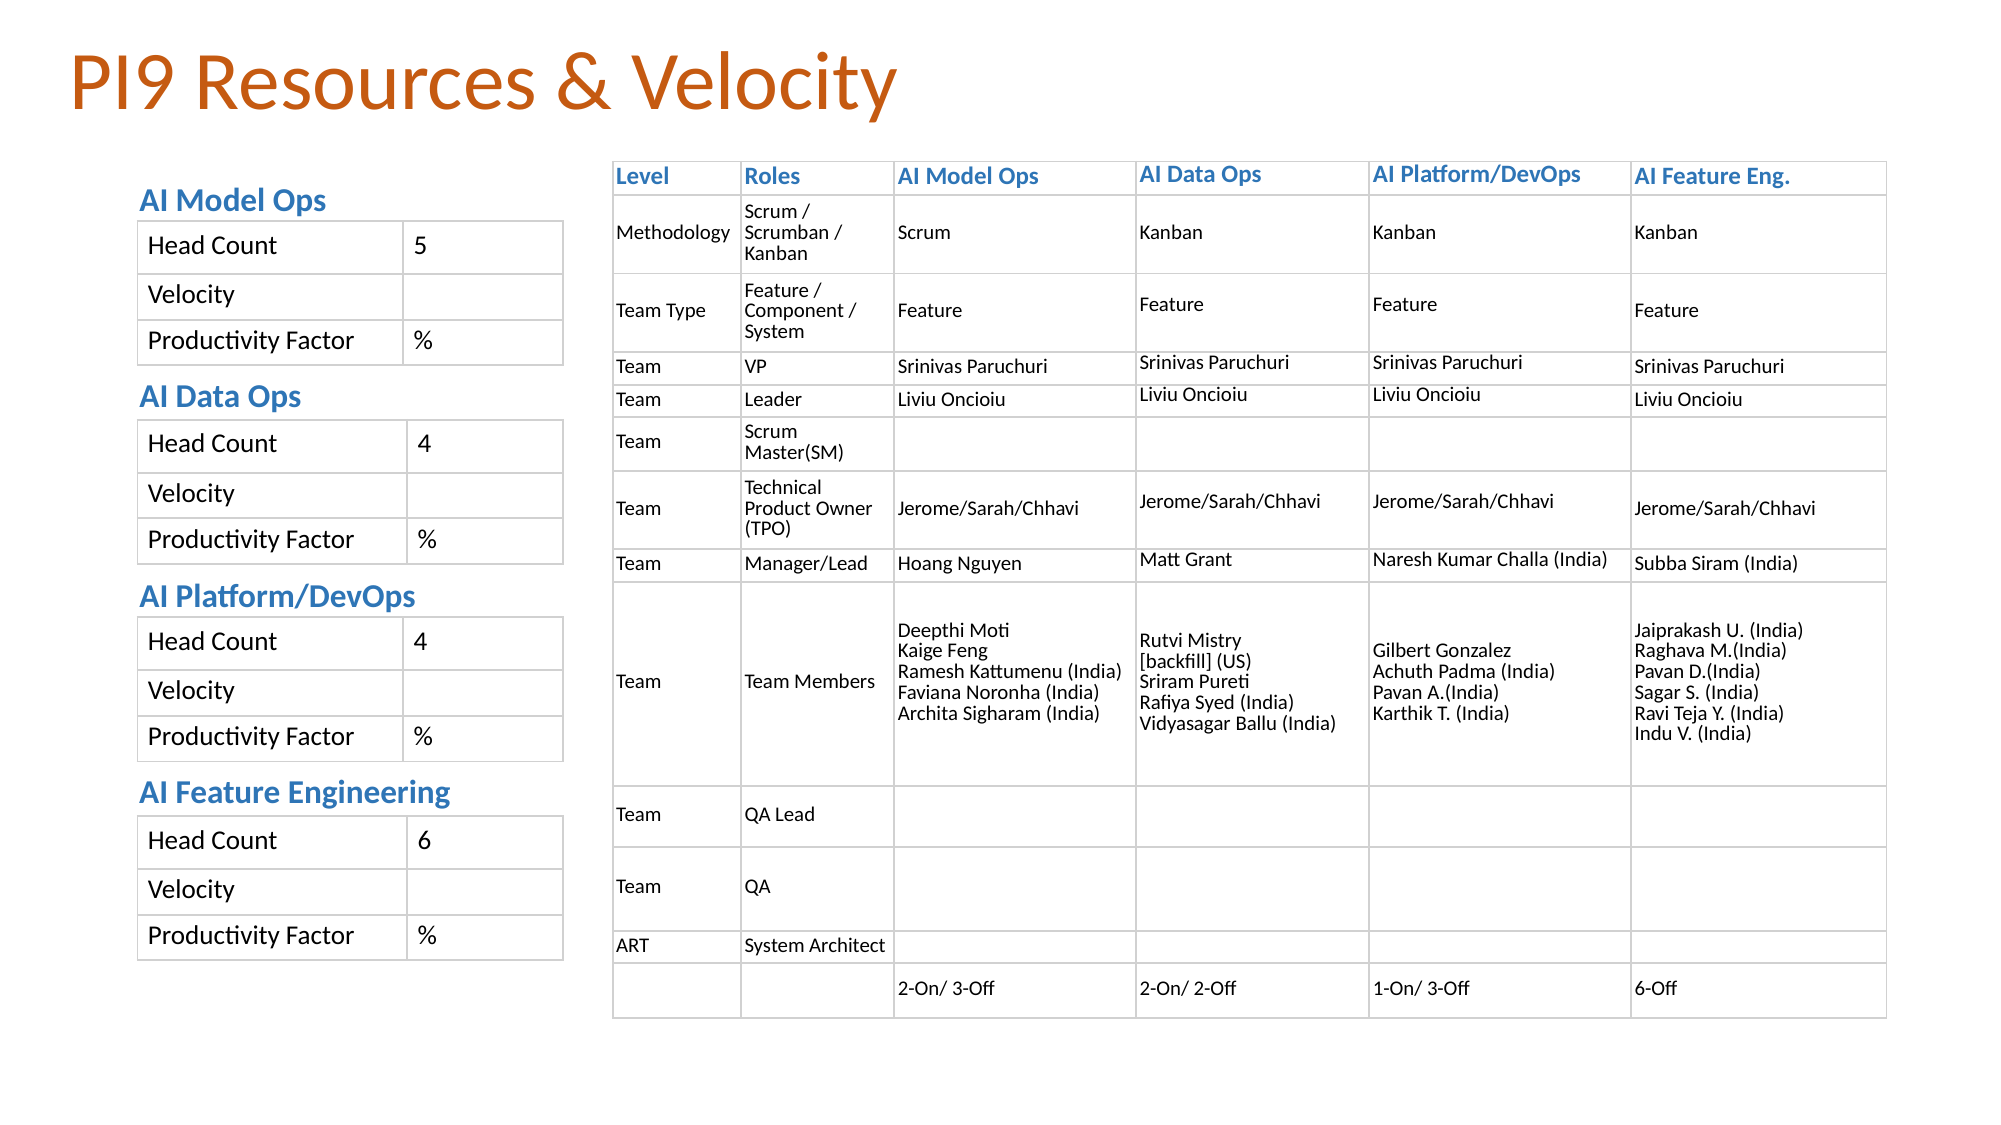

# PI9 Resources & Velocity
| Level | Roles | AI Model Ops | AI Data Ops | AI Platform/DevOps | AI Feature Eng. |
| --- | --- | --- | --- | --- | --- |
| Methodology | Scrum / Scrumban / Kanban | Scrum | Kanban | Kanban | Kanban |
| Team Type | Feature / Component / System | Feature | Feature | Feature | Feature |
| Team | VP | Srinivas Paruchuri | Srinivas Paruchuri | Srinivas Paruchuri | Srinivas Paruchuri |
| Team | Leader | Liviu Oncioiu | Liviu Oncioiu | Liviu Oncioiu | Liviu Oncioiu |
| Team | Scrum Master(SM) |  |  |  |  |
| Team | Technical Product Owner (TPO) | Jerome/Sarah/Chhavi | Jerome/Sarah/Chhavi | Jerome/Sarah/Chhavi | Jerome/Sarah/Chhavi |
| Team | Manager/Lead | Hoang Nguyen | Matt Grant | Naresh Kumar Challa (India) | Subba Siram (India) |
| Team | Team Members | Deepthi Moti Kaige Feng Ramesh Kattumenu (India) Faviana Noronha (India) Archita Sigharam (India) | Rutvi Mistry [backfill] (US) Sriram Pureti Rafiya Syed (India) Vidyasagar Ballu (India) | Gilbert Gonzalez Achuth Padma (India) Pavan A.(India) Karthik T. (India) | Jaiprakash U. (India) Raghava M.(India) Pavan D.(India) Sagar S. (India) Ravi Teja Y. (India) Indu V. (India) |
| Team | QA Lead |  |  |  |  |
| Team | QA |  |  |  |  |
| ART | System Architect |  |  |  |  |
|  |  | 2-On/ 3-Off | 2-On/ 2-Off | 1-On/ 3-Off | 6-Off |
AI Model Ops
| Head Count | 5 |
| --- | --- |
| Velocity |  |
| Productivity Factor | % |
AI Data Ops
| Head Count | 4 |
| --- | --- |
| Velocity |  |
| Productivity Factor | % |
AI Platform/DevOps
| Head Count | 4 |
| --- | --- |
| Velocity |  |
| Productivity Factor | % |
AI Feature Engineering
| Head Count | 6 |
| --- | --- |
| Velocity |  |
| Productivity Factor | % |